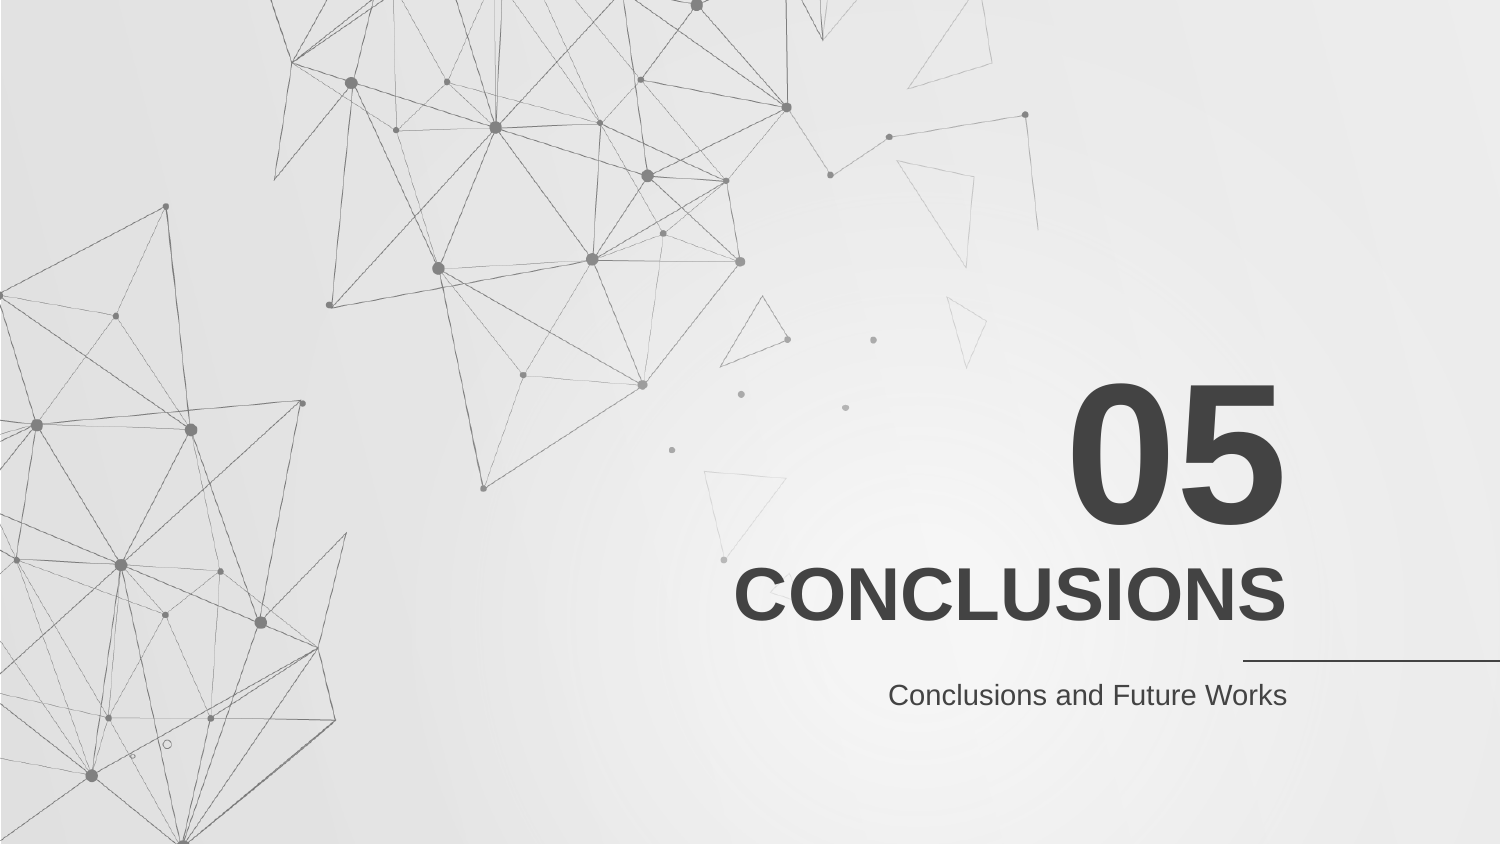

05
# CONCLUSIONS
Conclusions and Future Works